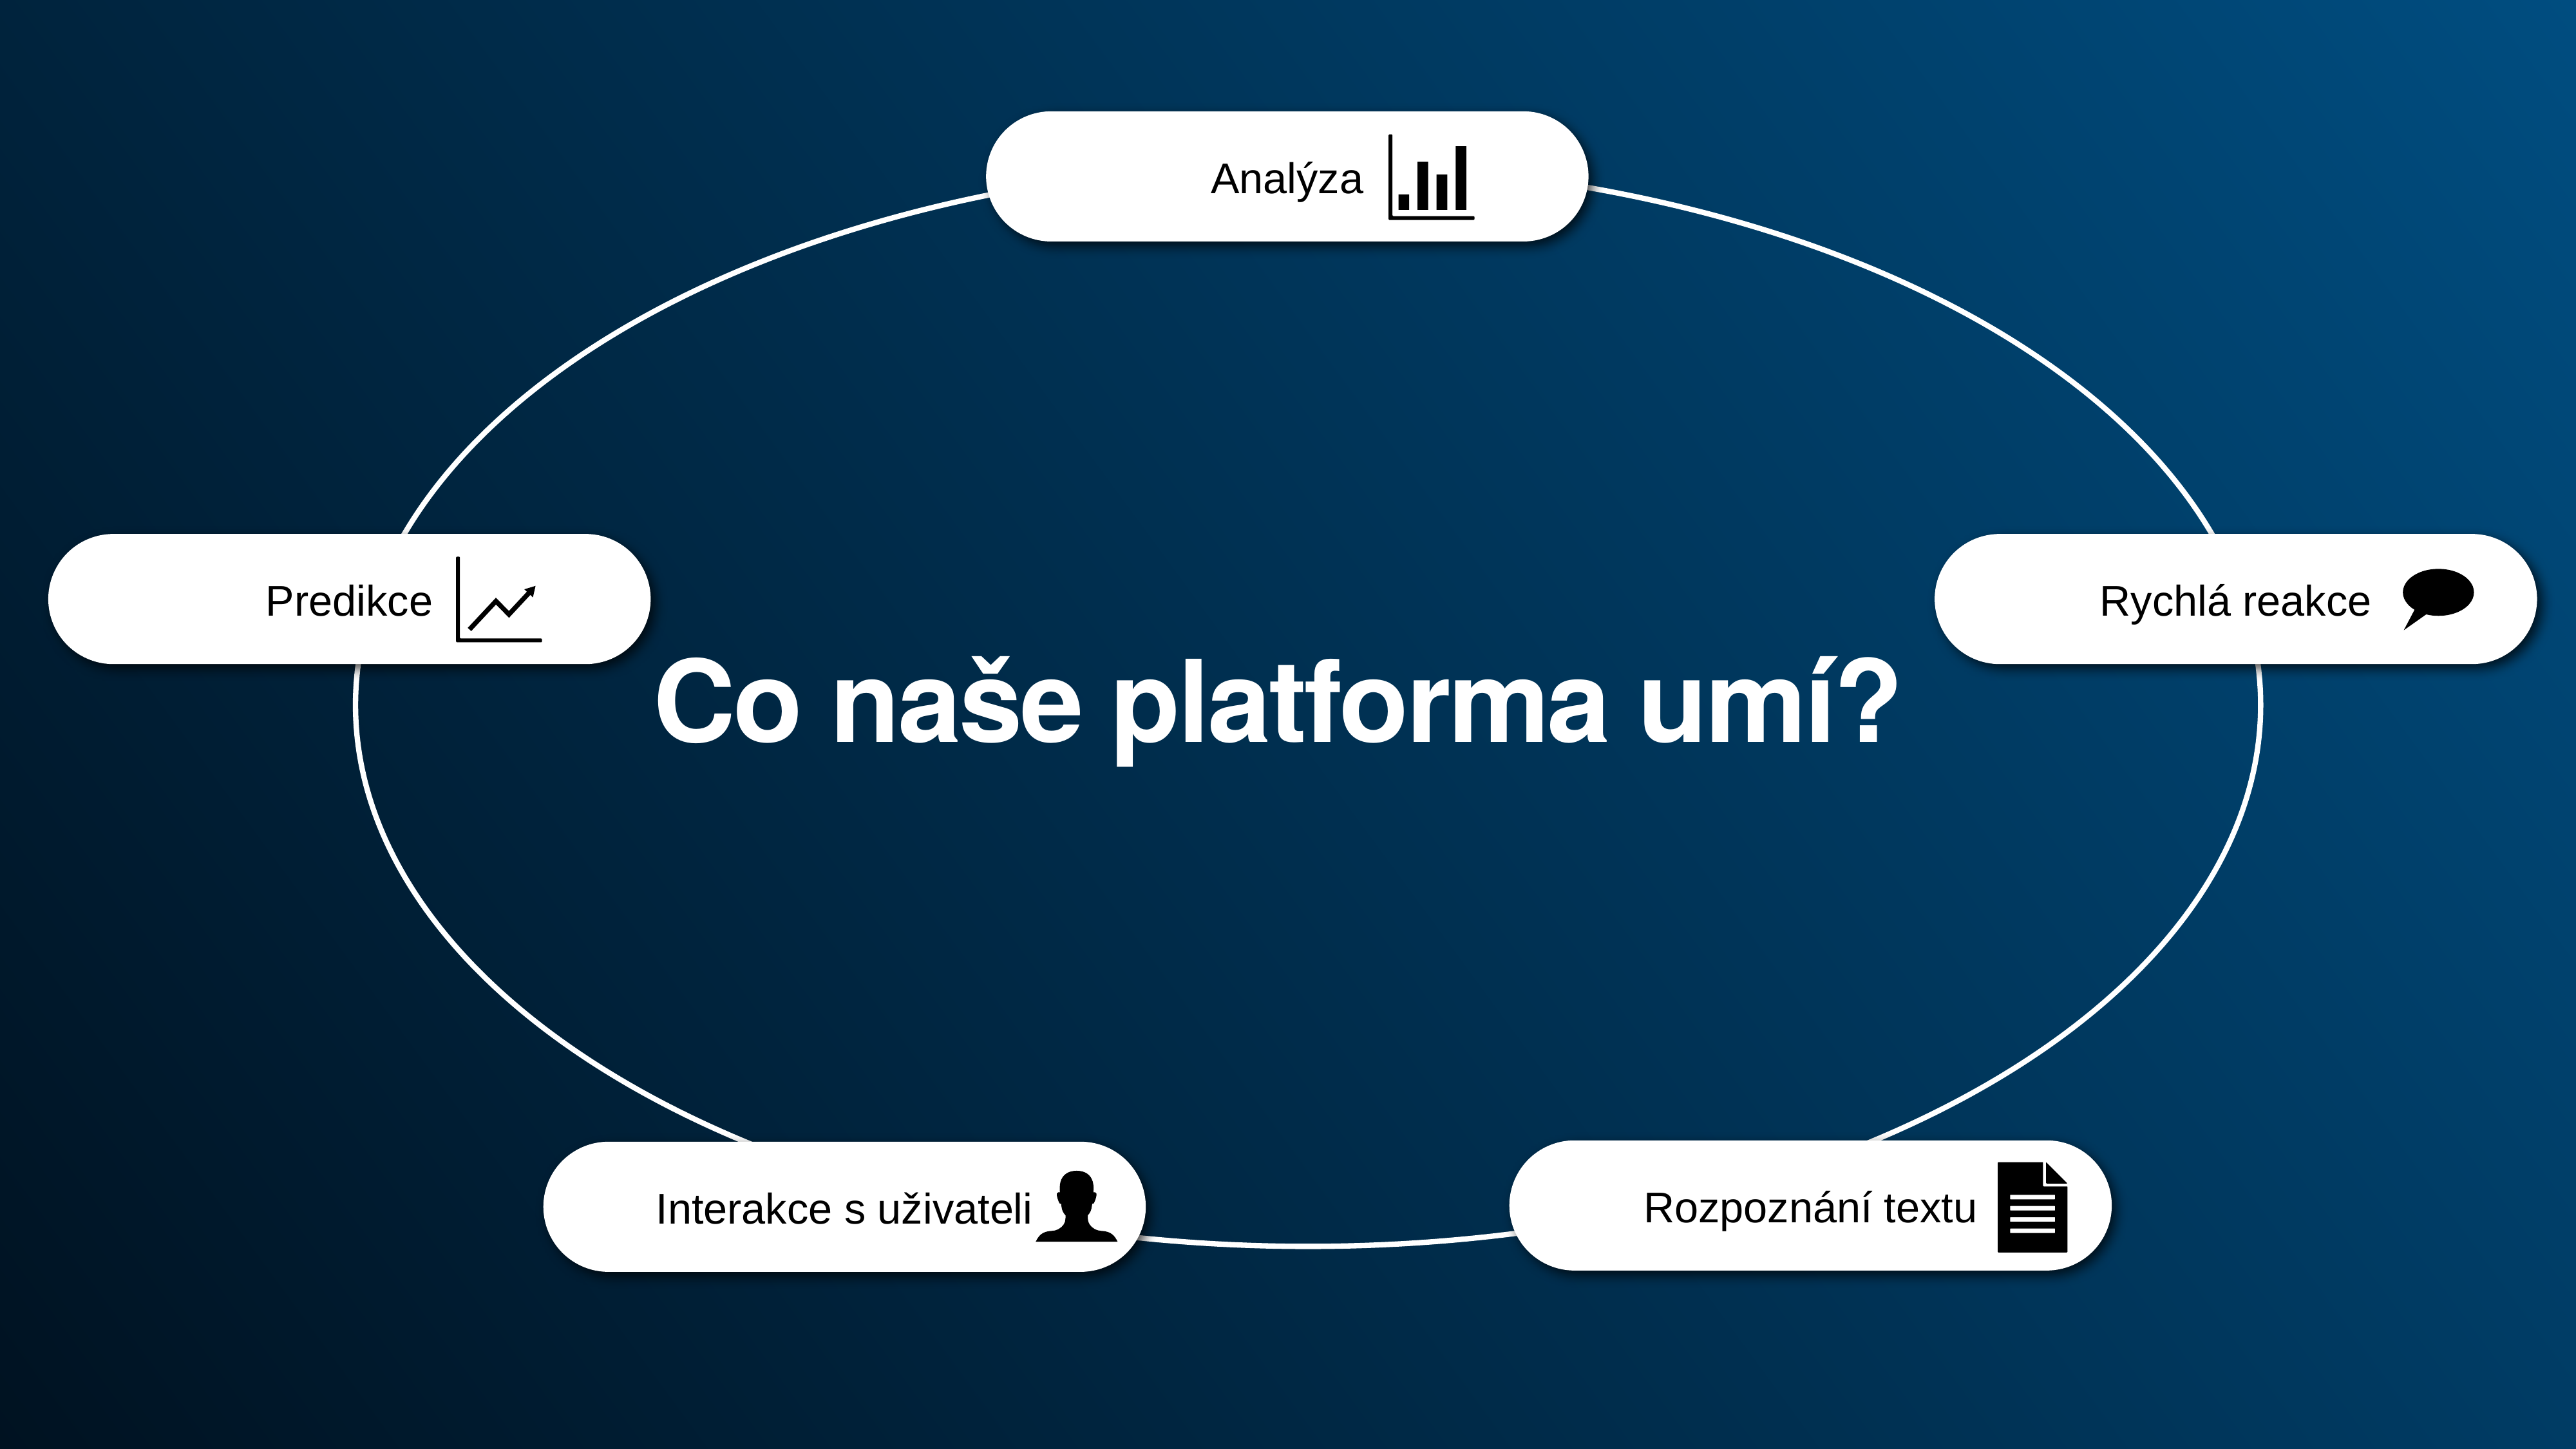

Analýza

Predikce
Rychlá reakce

# Co naše platforma umí?
Rozpoznání textu
Interakce s uživateli